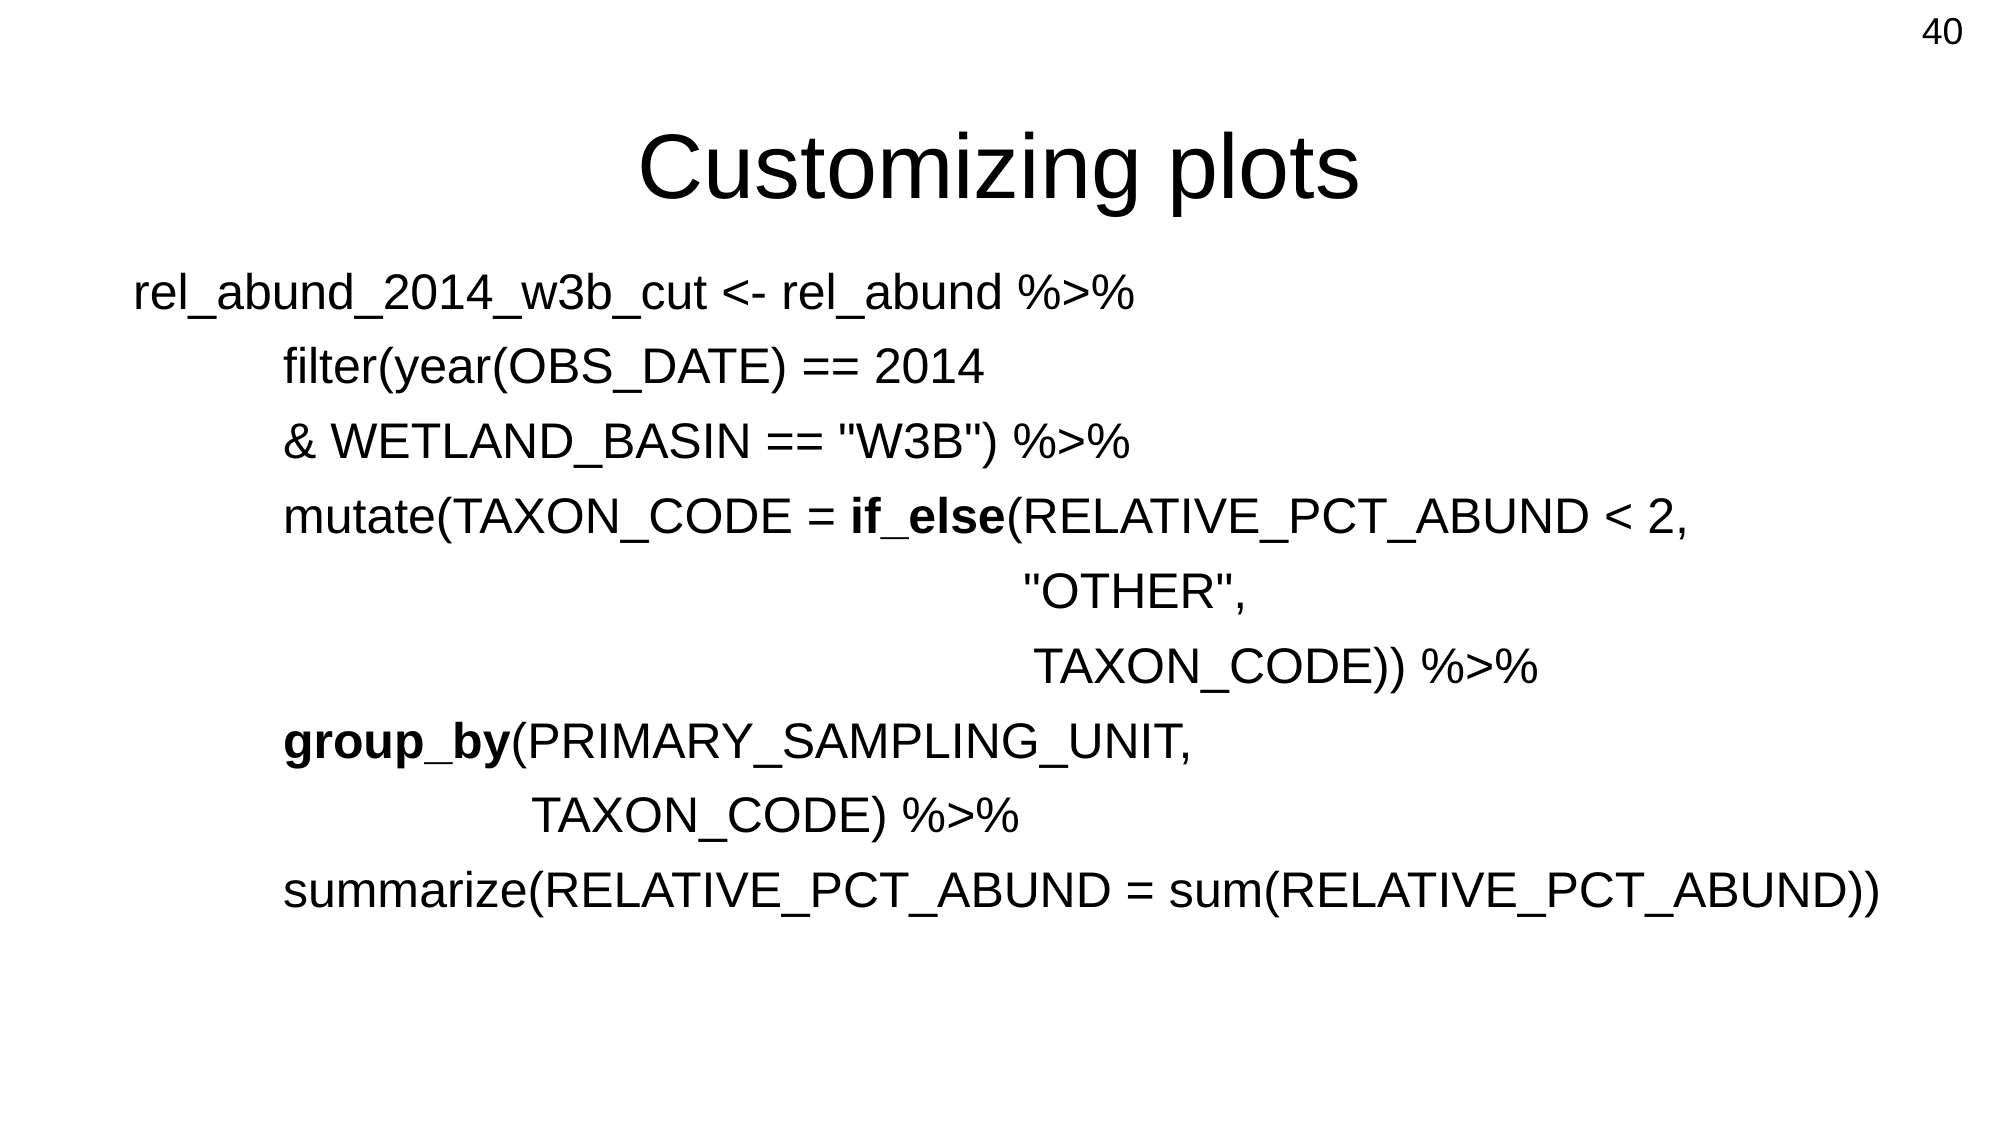

40
# Customizing plots
rel_abund_2014_w3b_cut <- rel_abund %>%
	filter(year(OBS_DATE) == 2014
	& WETLAND_BASIN == "W3B") %>%
 	mutate(TAXON_CODE = if_else(RELATIVE_PCT_ABUND < 2,
 					          "OTHER",
 						TAXON_CODE)) %>%
 	group_by(PRIMARY_SAMPLING_UNIT,
		       TAXON_CODE) %>%
 	summarize(RELATIVE_PCT_ABUND = sum(RELATIVE_PCT_ABUND))